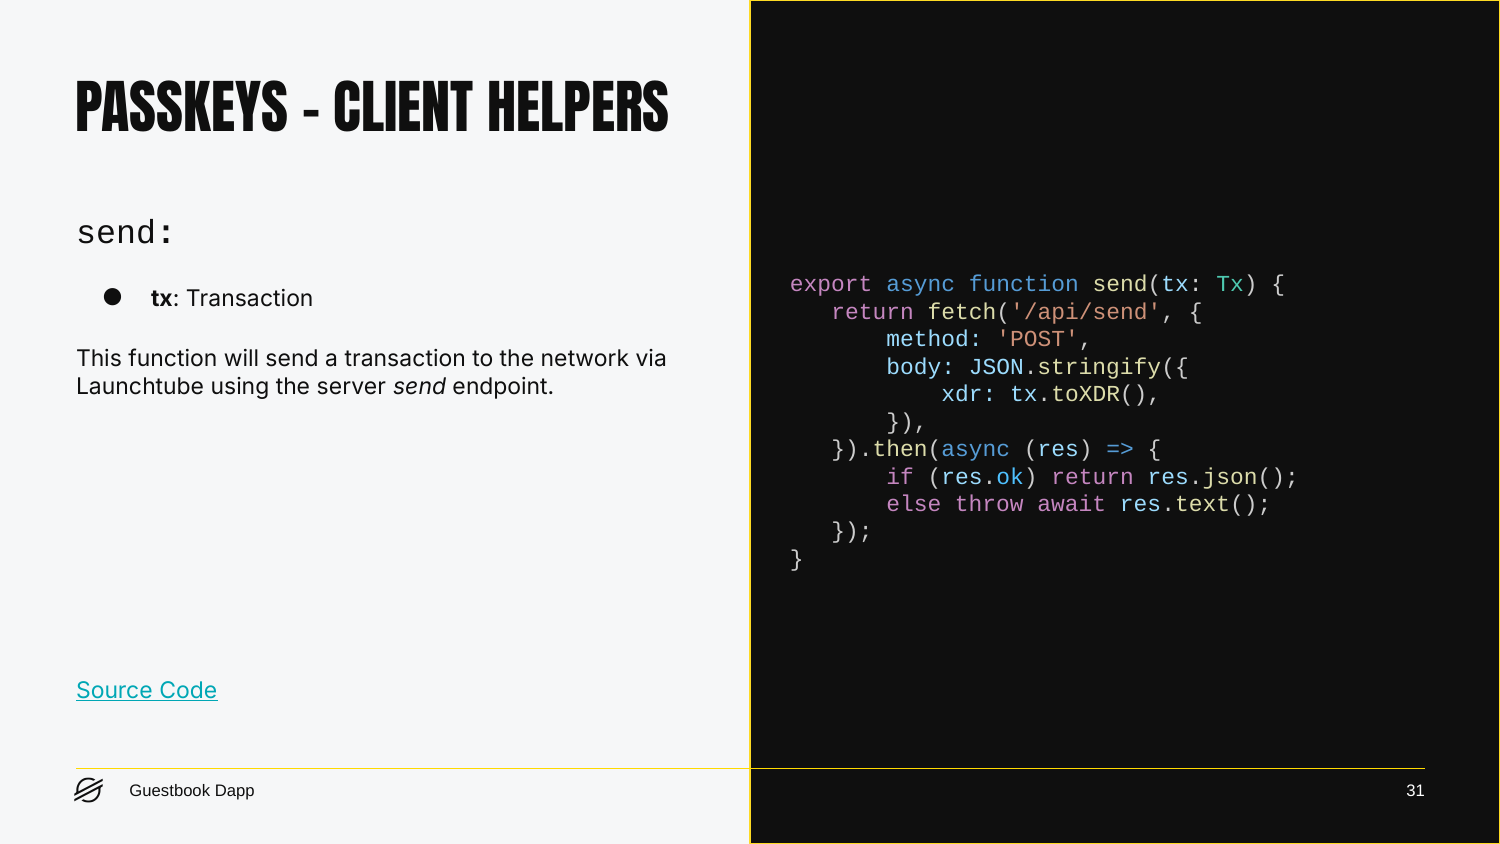

# PASSKEYS - CLIENT HELPERS
send:
tx: Transaction
This function will send a transaction to the network via Launchtube using the server send endpoint.

Source Code
export async function send(tx: Tx) {
   return fetch('/api/send', {
       method: 'POST',
       body: JSON.stringify({
           xdr: tx.toXDR(),
       }),
   }).then(async (res) => {
       if (res.ok) return res.json();
       else throw await res.text();
   });
}
31
Guestbook Dapp